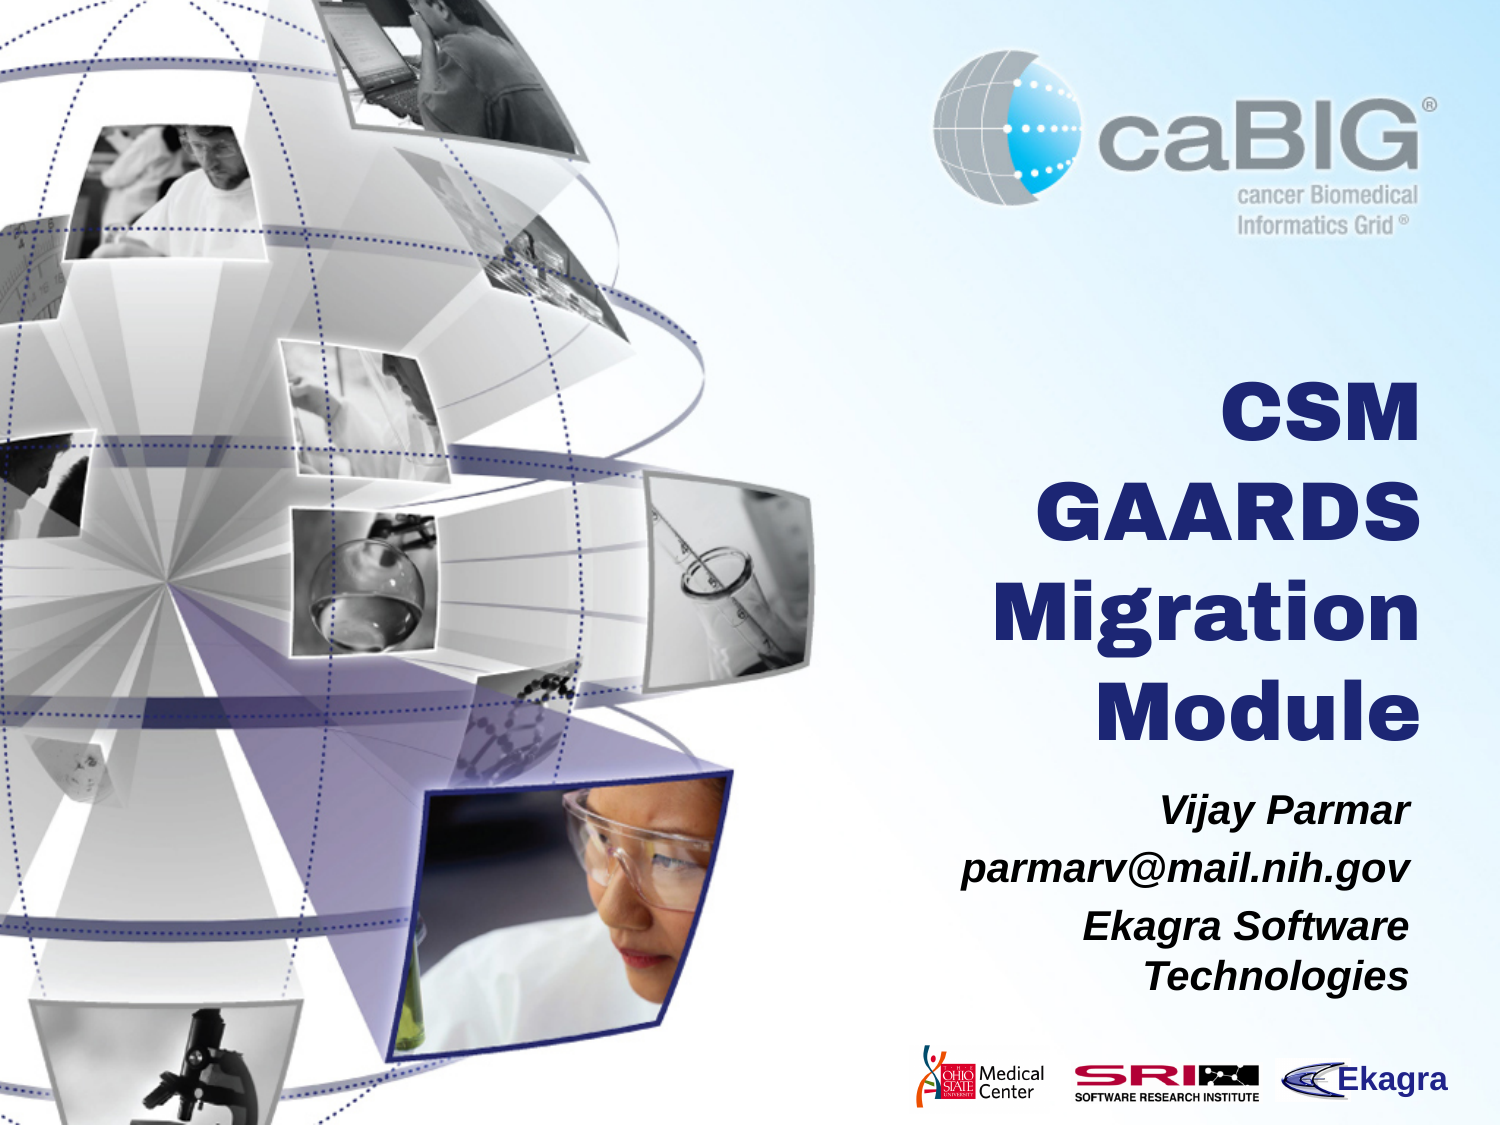

# CSM GAARDS Migration Module
Vijay Parmar
parmarv@mail.nih.gov
Ekagra Software Technologies